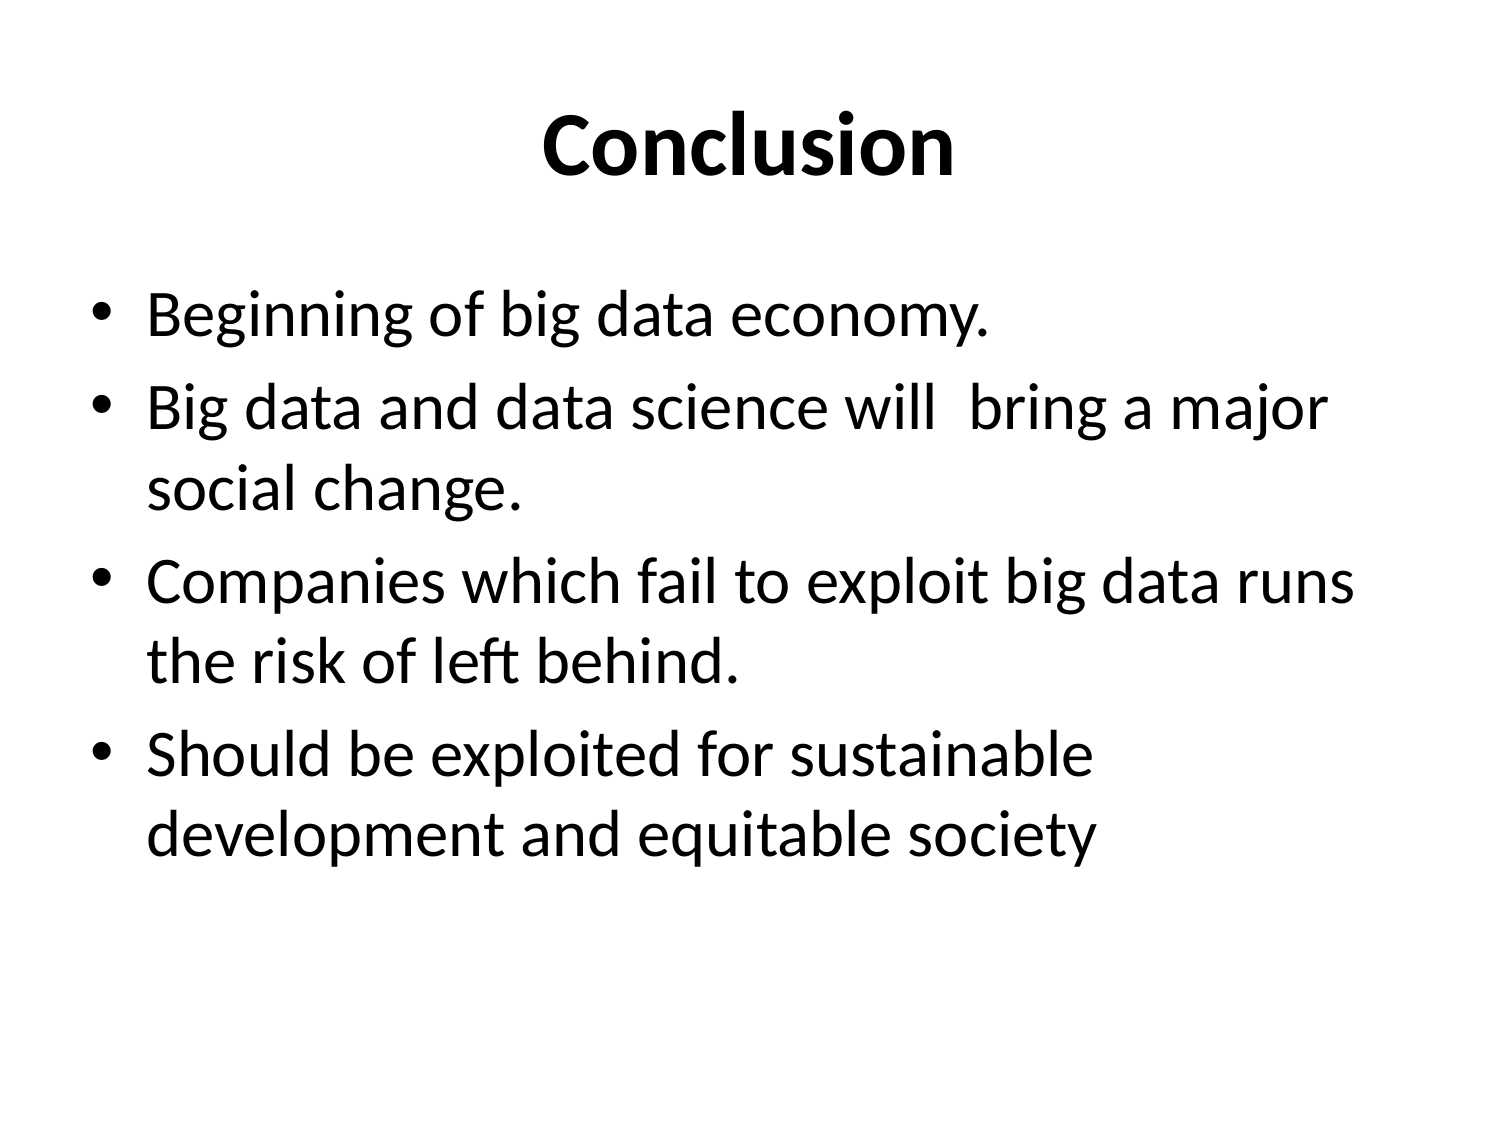

# Conclusion
Beginning of big data economy.
Big data and data science will  bring a major social change.
Companies which fail to exploit big data runs the risk of left behind.
Should be exploited for sustainable  development and equitable society